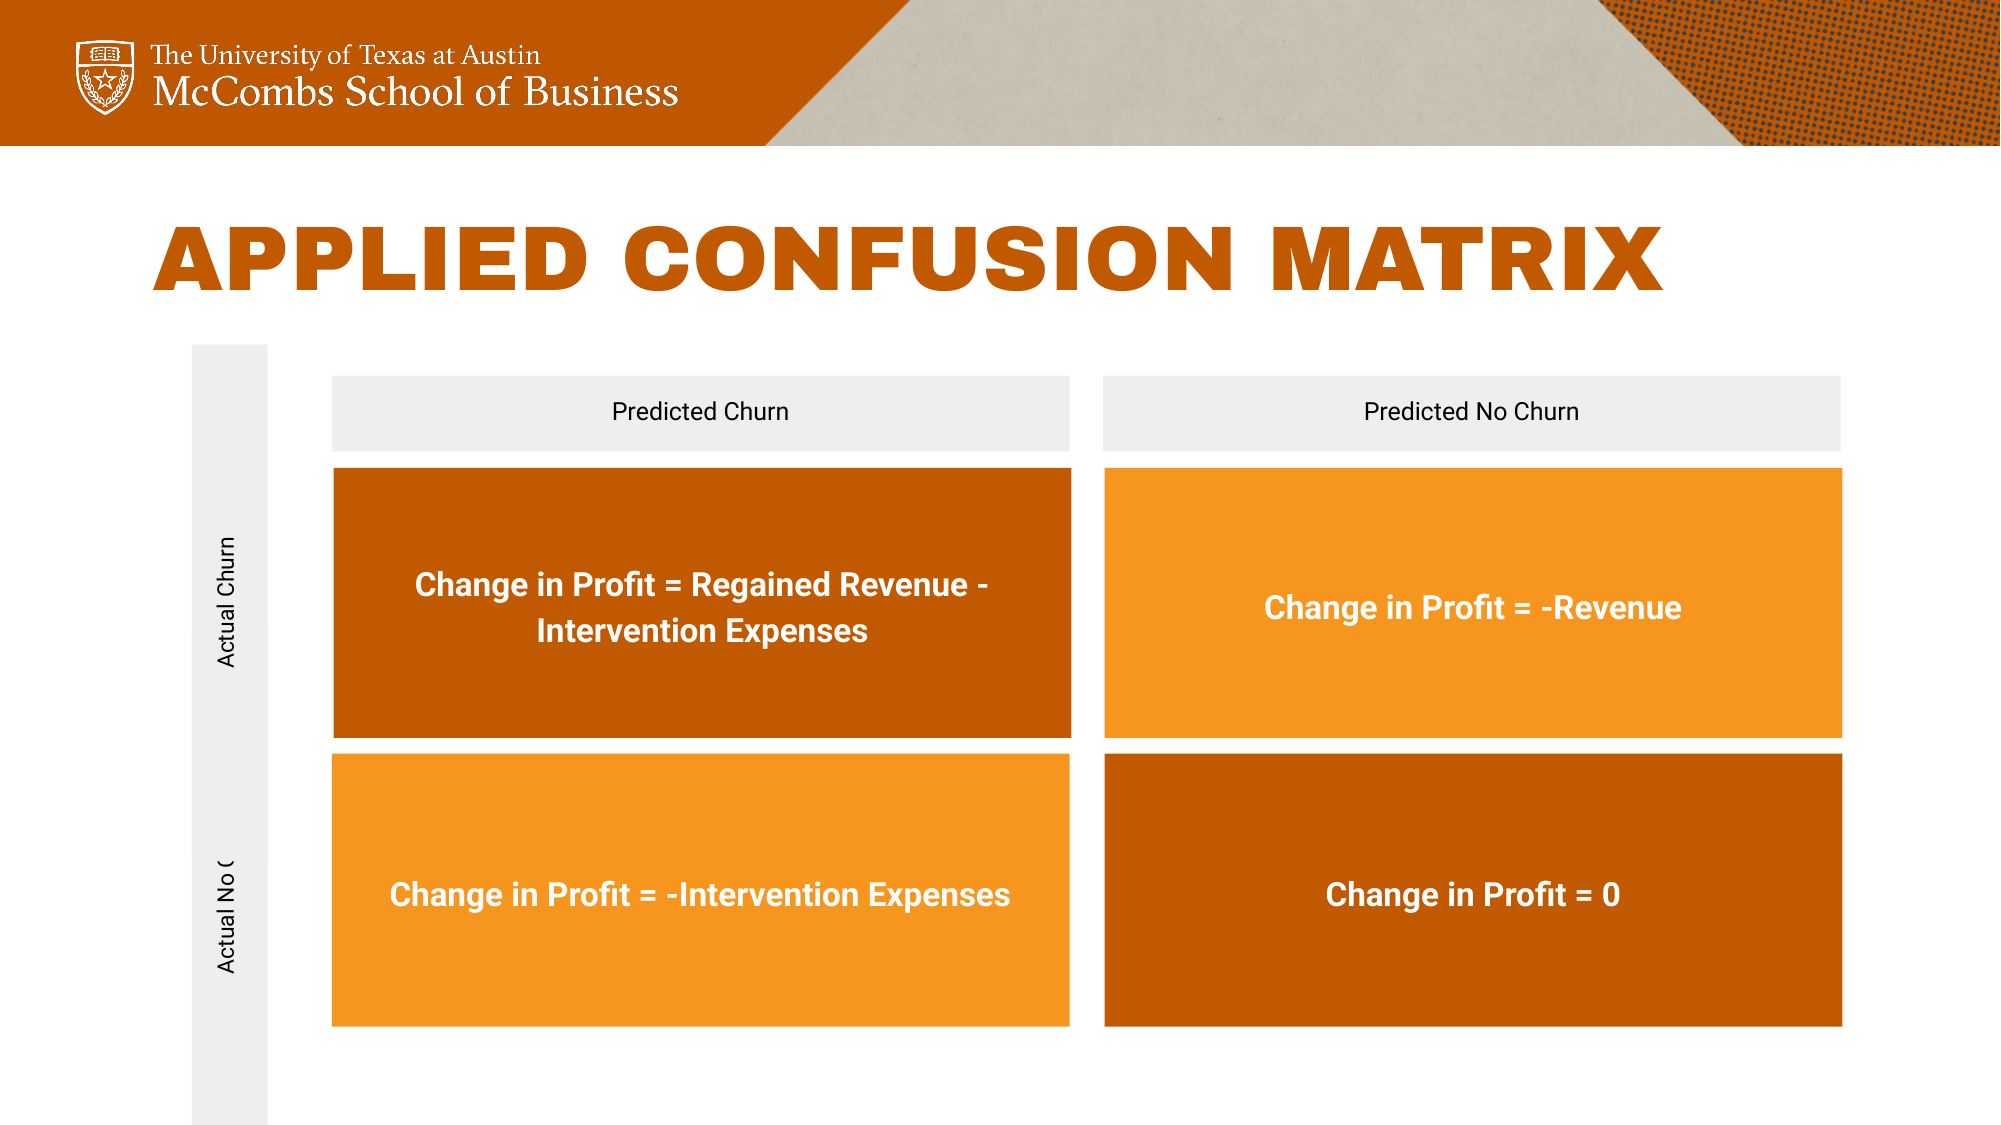

# APPLIED CONFUSION MATRIX
Predicted Churn

Predicted No Churn
Change in Profit = Regained Revenue - Intervention Expenses
Change in Profit = -Revenue
Actual Churn
Change in Profit = -Intervention Expenses
Change in Profit = 0
Actual No Churn